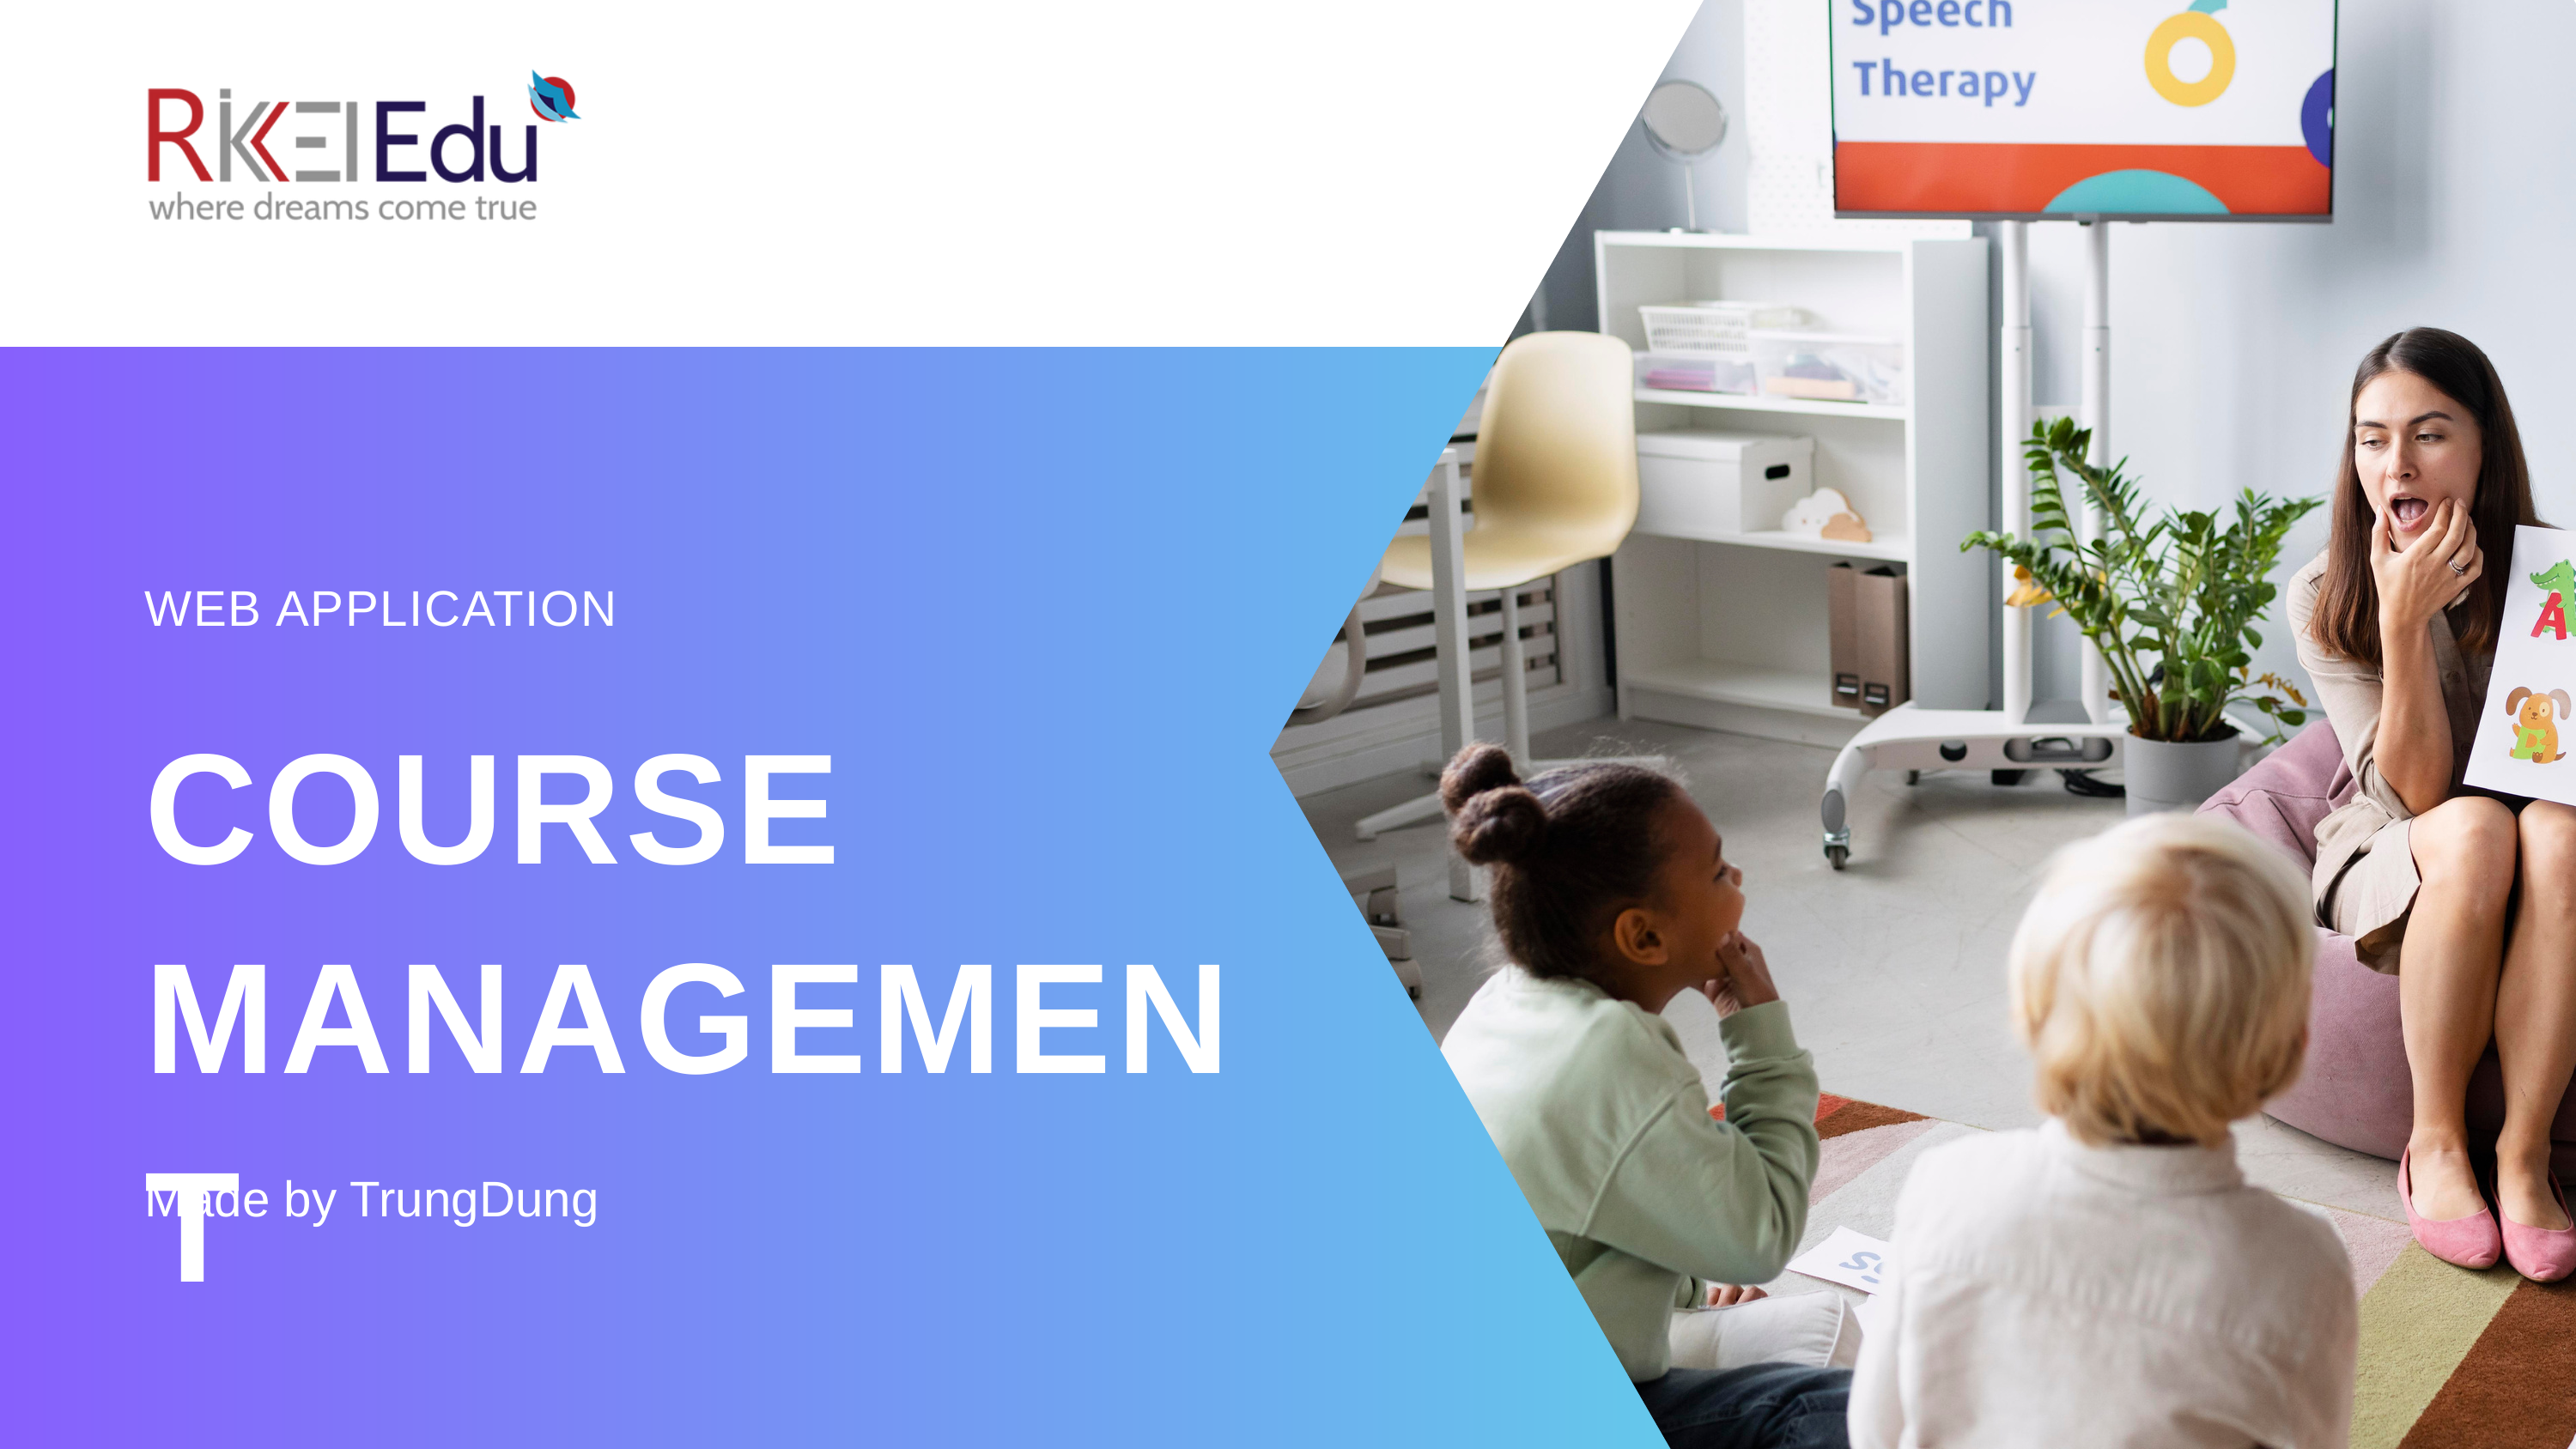

WEB APPLICATION
COURSE
MANAGEMENT
Made by TrungDung